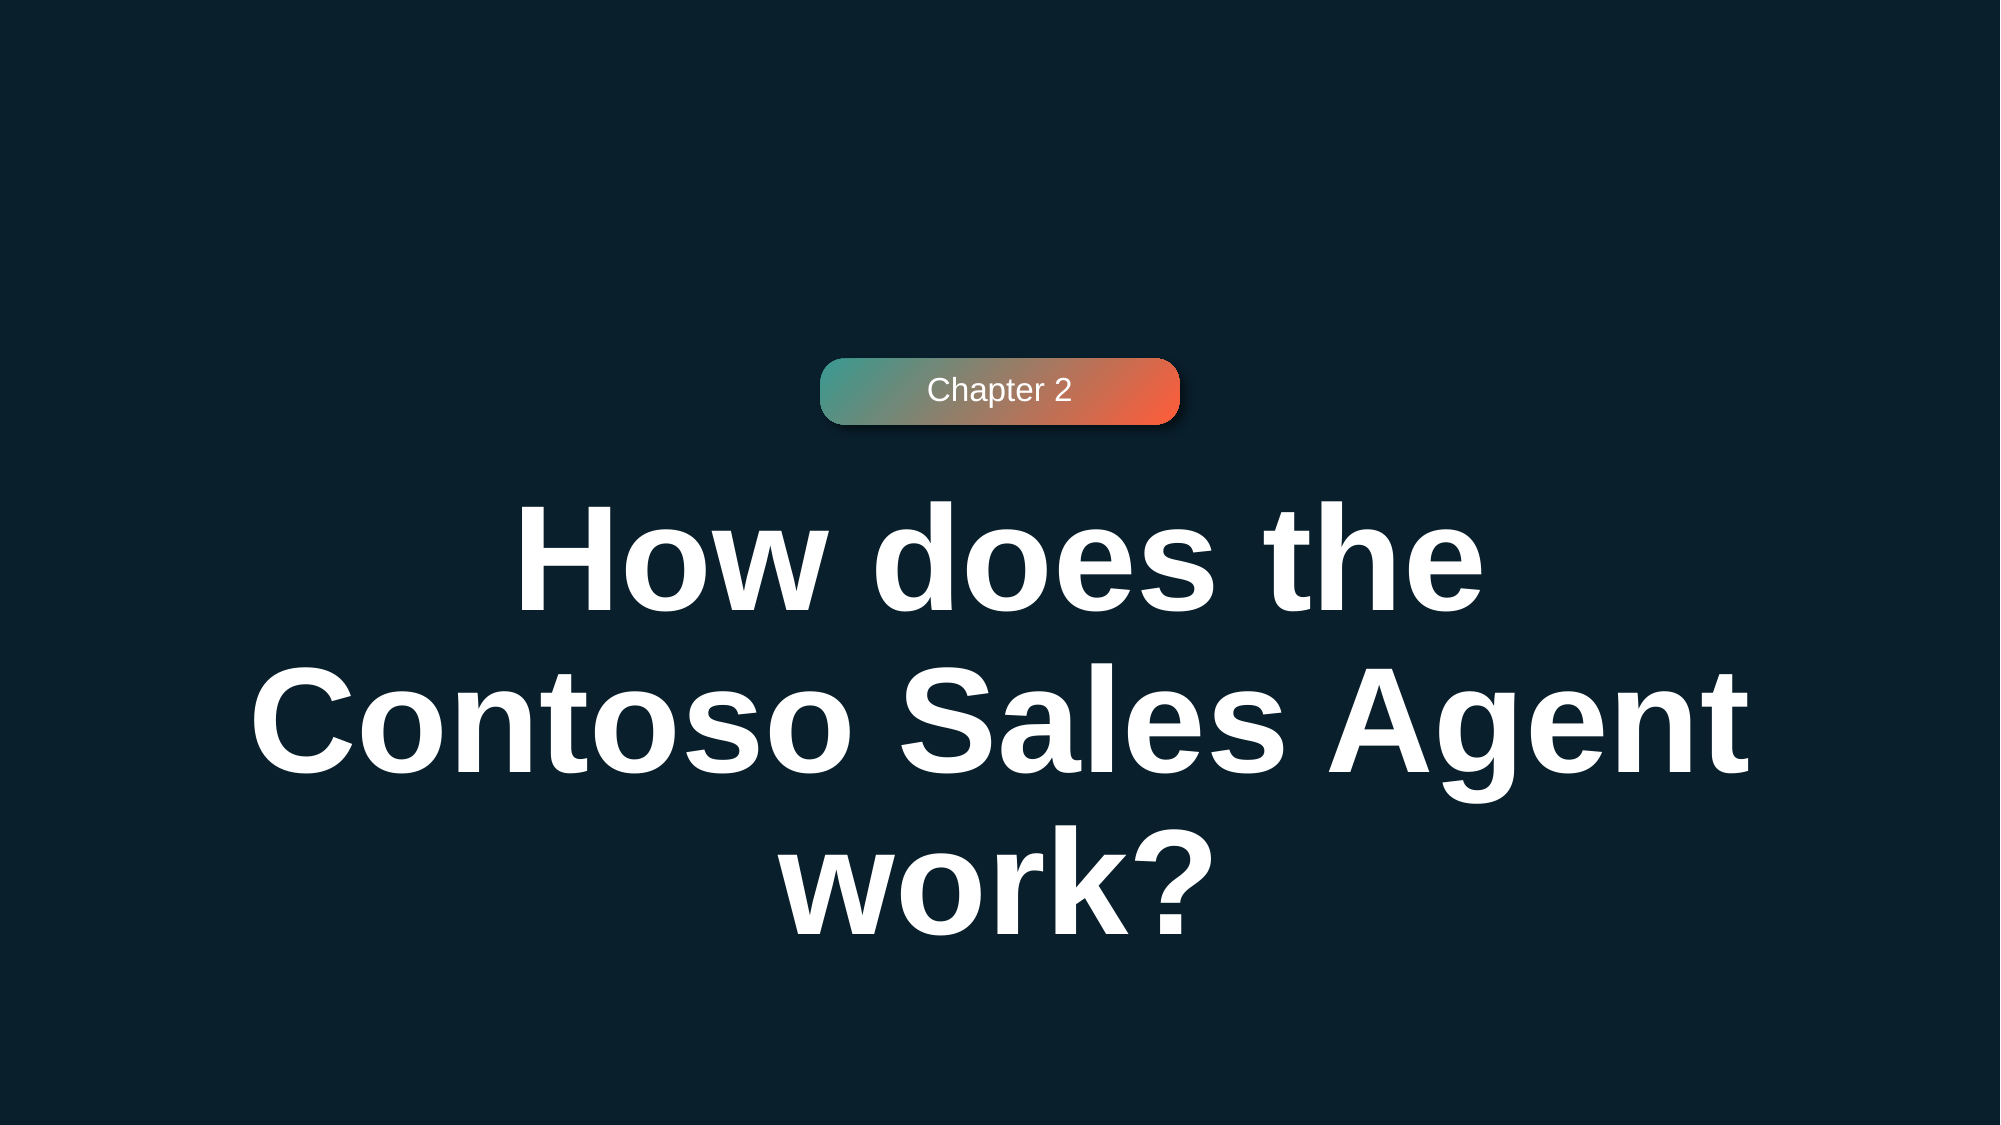

Chapter 2
How does the Contoso Sales Agent work?